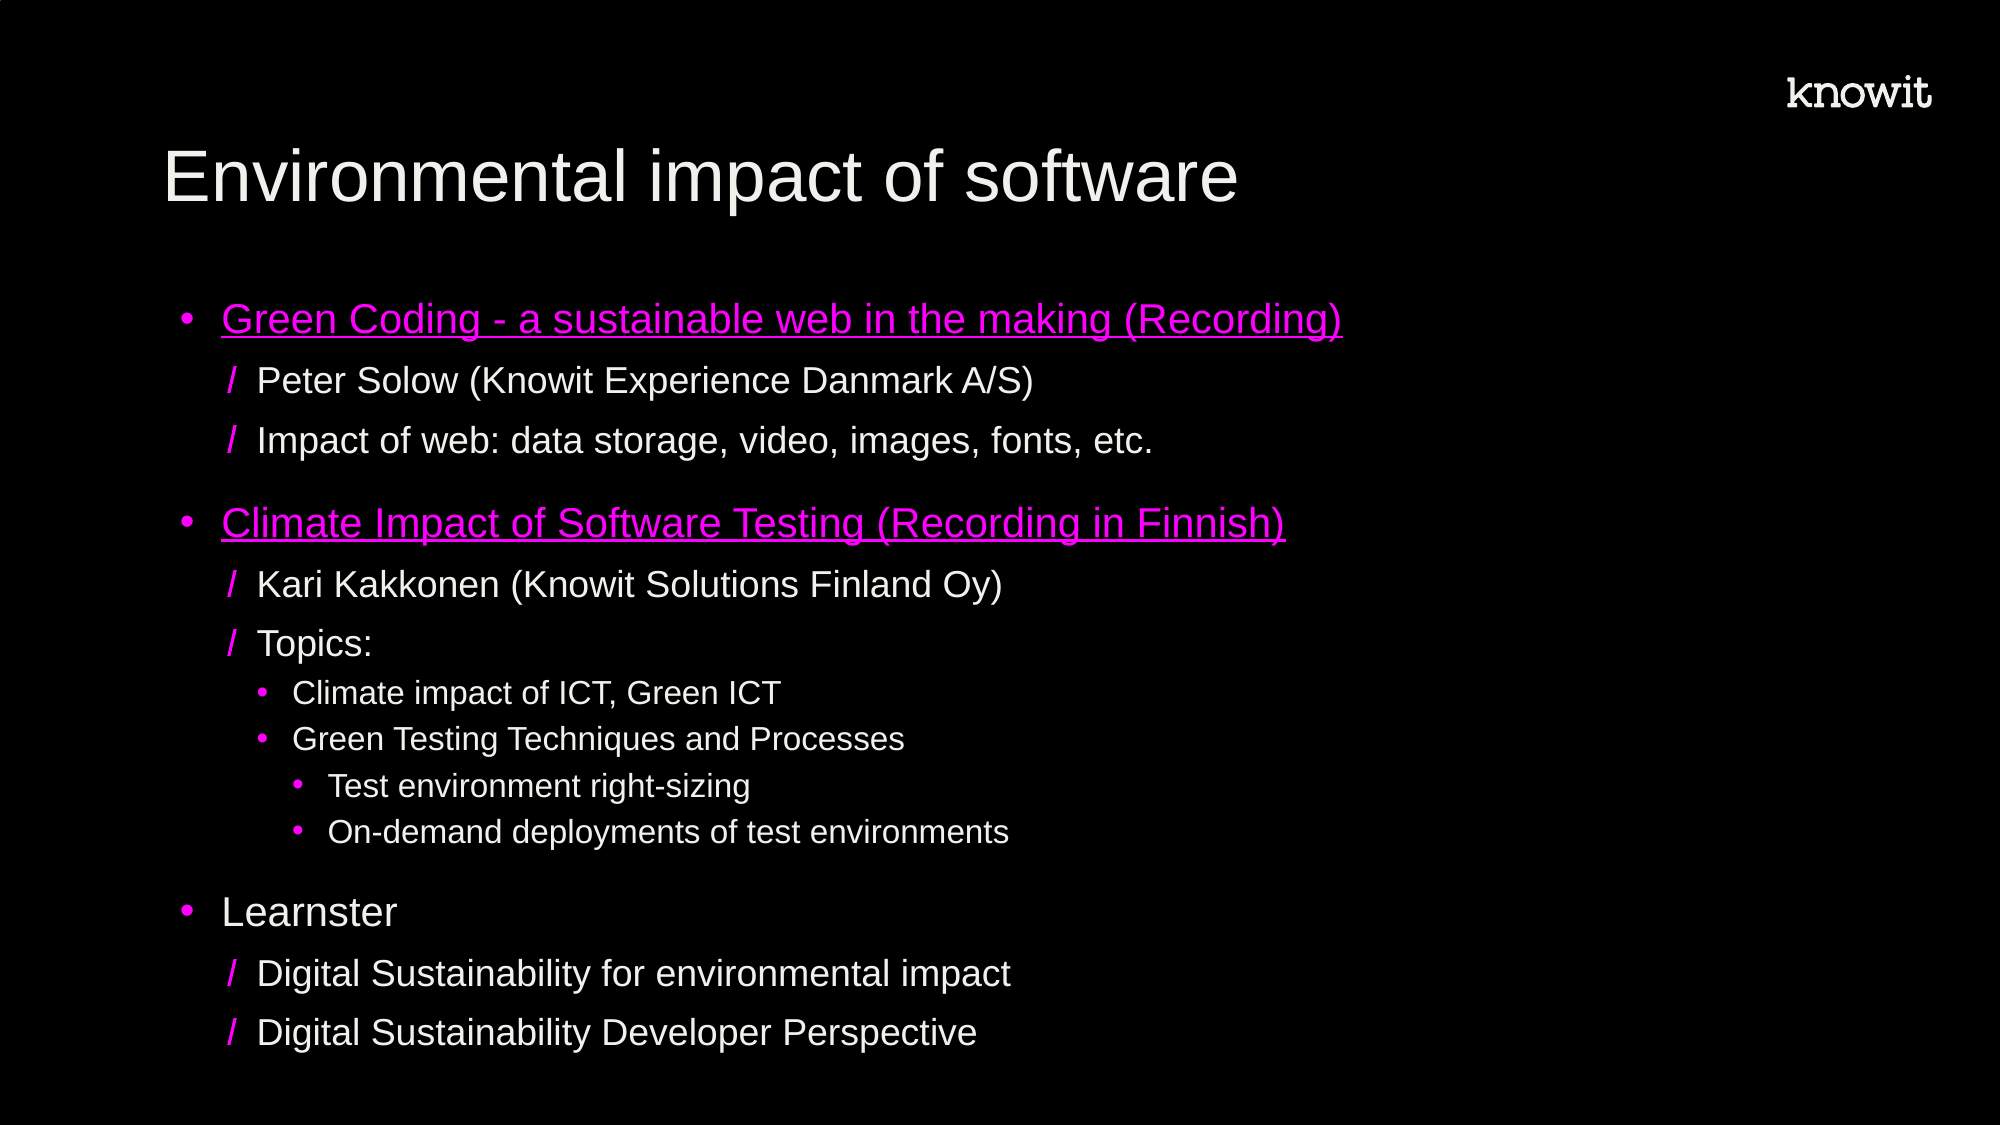

# Environmental impact of software
Green Coding - a sustainable web in the making (Recording)
Peter Solow (Knowit Experience Danmark A/S)
Impact of web: data storage, video, images, fonts, etc.
Climate Impact of Software Testing (Recording in Finnish)
Kari Kakkonen (Knowit Solutions Finland Oy)
Topics:
Climate impact of ICT, Green ICT
Green Testing Techniques and Processes
Test environment right-sizing
On-demand deployments of test environments
Learnster
Digital Sustainability for environmental impact
Digital Sustainability Developer Perspective